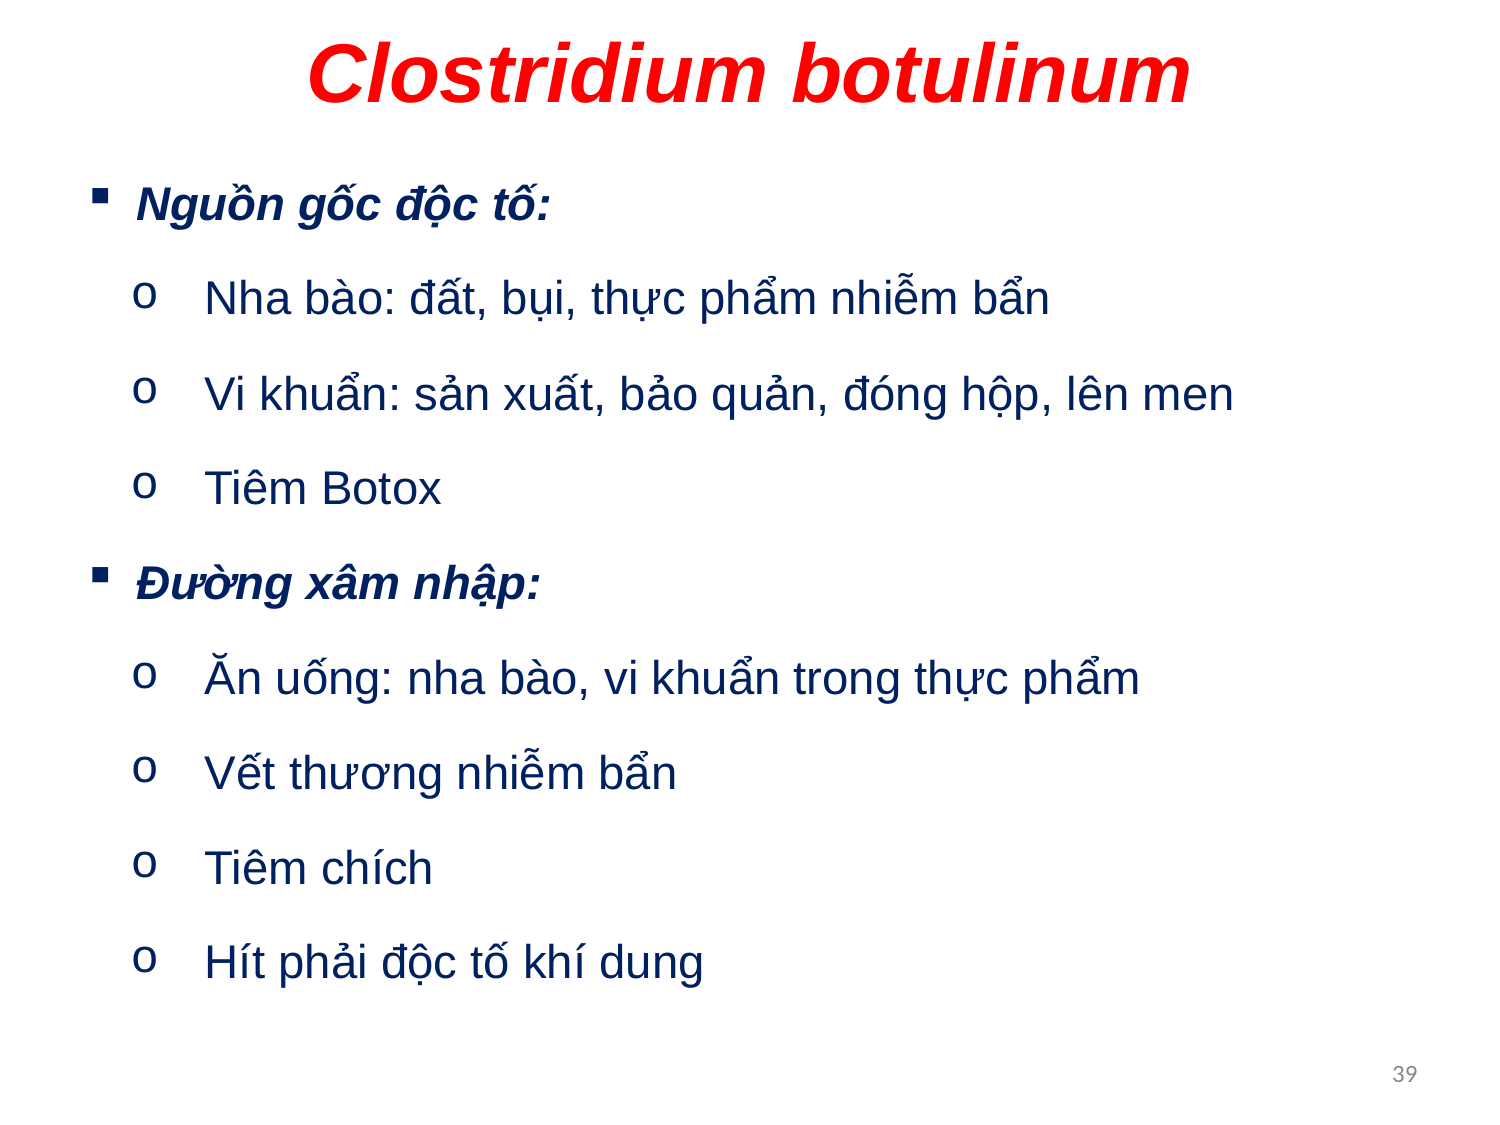

# Clostridium botulinum
Nguồn gốc độc tố:
Nha bào: đất, bụi, thực phẩm nhiễm bẩn
Vi khuẩn: sản xuất, bảo quản, đóng hộp, lên men
Tiêm Botox
Đường xâm nhập:
Ăn uống: nha bào, vi khuẩn trong thực phẩm
Vết thương nhiễm bẩn
Tiêm chích
Hít phải độc tố khí dung

39